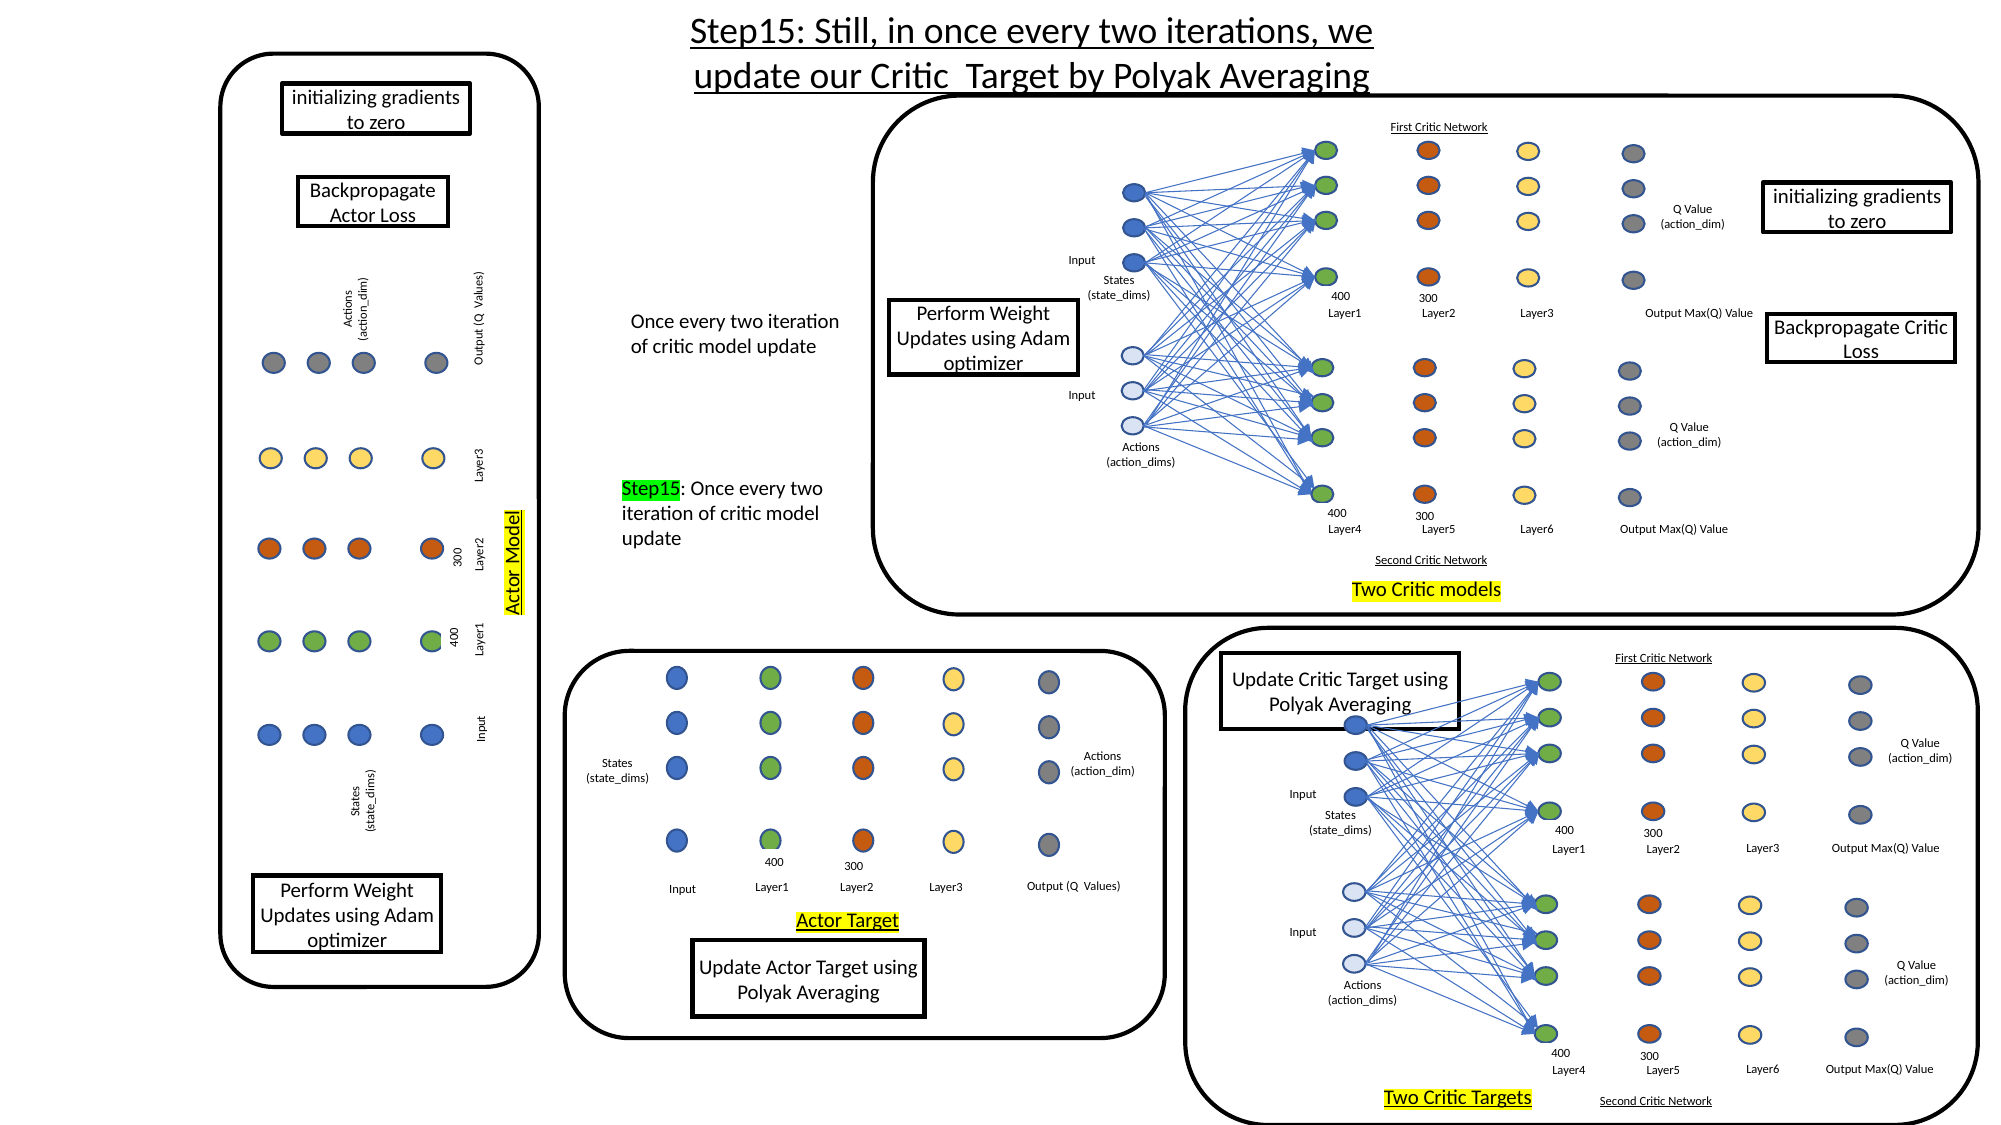

Step15: Still, in once every two iterations, we update our Critic  Target by Polyak Averaging

initializing gradients to zero

First Critic Network

Q Value
(action_dim)
Input
States
(state_dims)
400
300
Output Max(Q) Value
Layer3
Layer1
Layer2

Input
Q Value
(action_dim)
Actions
(action_dims)
400
300
Output Max(Q) Value
Layer6
Layer4
Layer5
Second Critic Network
initializing gradients to zero
Perform Weight Updates using Adam optimizer
Backpropagate Critic Loss
Two Critic models
Backpropagate Actor Loss

States
(state_dims)
Actions
(action_dim)
400
300
Output (Q  Values)
Layer3
Layer1
Layer2
Input
Actor Model
Once every two iteration of critic model update
Step15: Once every two iteration of critic model update

States
(state_dims)
Actions
(action_dim)
400
300
Output (Q  Values)
Layer3
Layer1
Layer2
Input
Actor Target

First Critic Network

Q Value
(action_dim)
Input
States
(state_dims)
400
300
Output Max(Q) Value
Layer3
Layer1
Layer2

Input
Q Value
(action_dim)
Actions
(action_dims)
400
300
Output Max(Q) Value
Layer6
Layer4
Layer5
Second Critic Network
Update Critic Target using Polyak Averaging
Perform Weight Updates using Adam optimizer
Update Actor Target using Polyak Averaging
Two Critic Targets